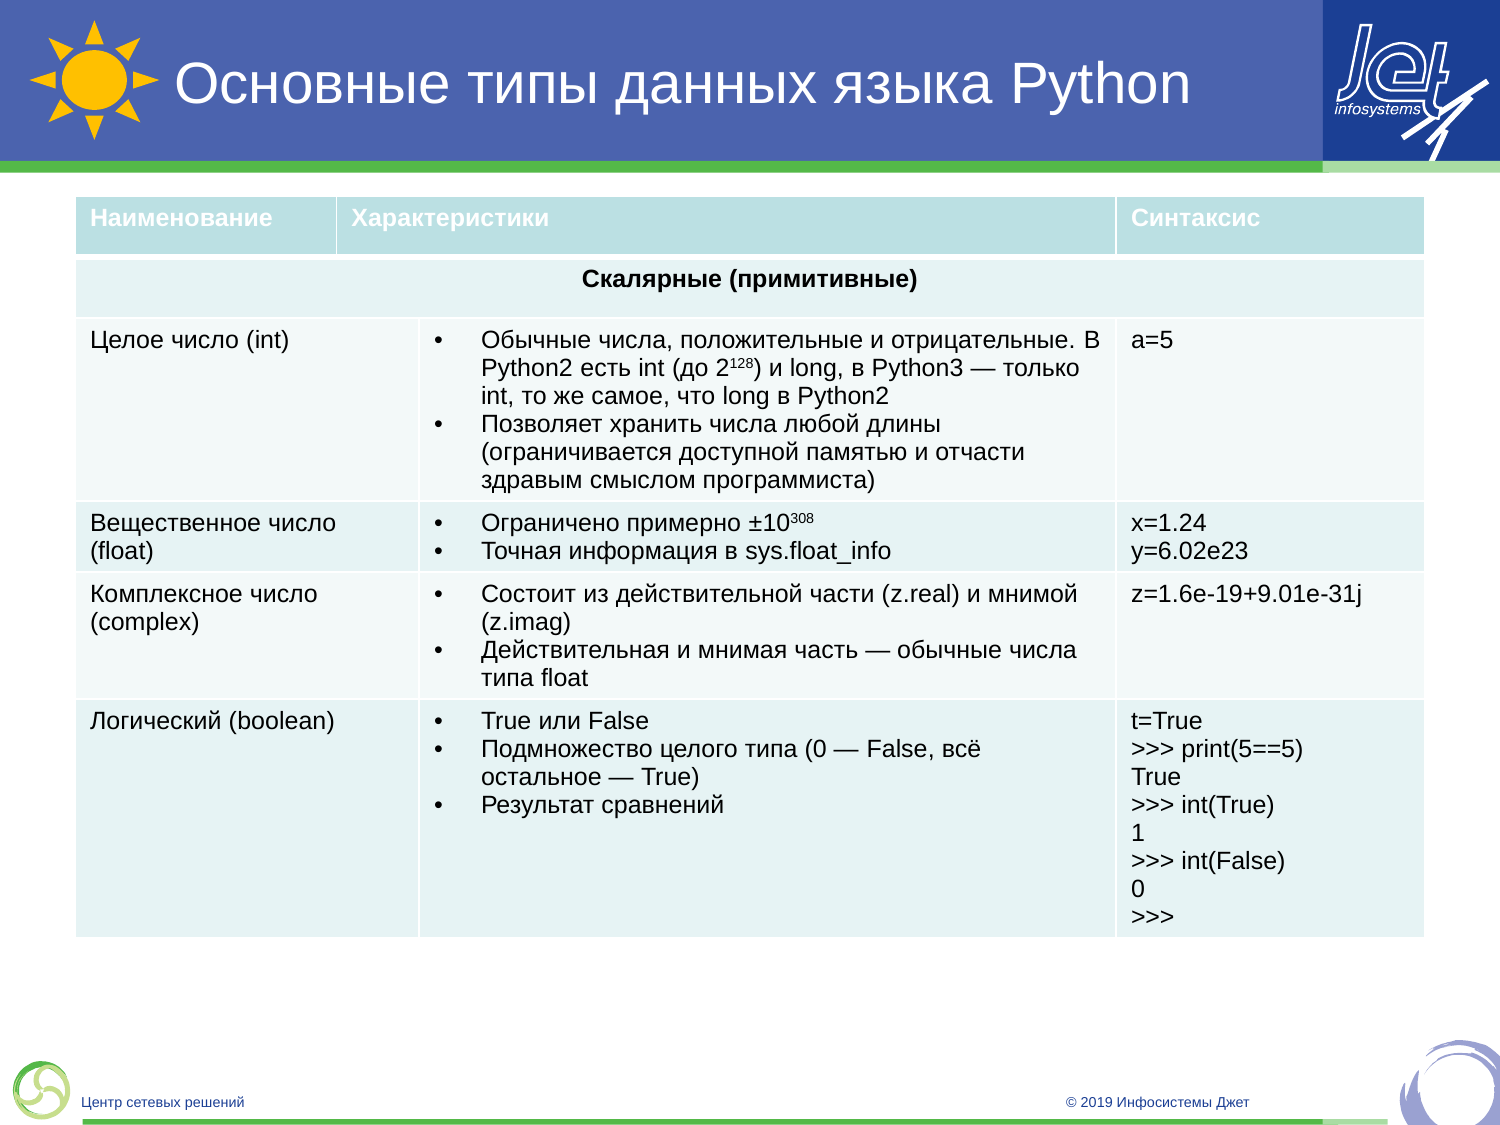

# Основные типы данных языка Python
| Наименование | Характеристики |  | Синтаксис |
| --- | --- | --- | --- |
| Скалярные (примитивные) |  |  |  |
| Целое число (int) |  | Обычные числа, положительные и отрицательные. В Python2 есть int (до 2128) и long, в Python3 — только int, то же самое, что long в Python2 Позволяет хранить числа любой длины (ограничивается доступной памятью и отчасти здравым смыслом программиста) | a=5 |
| Вещественное число (float) |  | Ограничено примерно ±10308 Точная информация в sys.float\_info | x=1.24 y=6.02e23 |
| Комплексное число (complex) |  | Состоит из действительной части (z.real) и мнимой (z.imag) Действительная и мнимая часть — обычные числа типа float | z=1.6e-19+9.01e-31j |
| Логический (boolean) |  | True или False Подмножество целого типа (0 — False, всё остальное — True) Результат сравнений | t=True >>> print(5==5) True >>> int(True) 1 >>> int(False) 0 >>> |